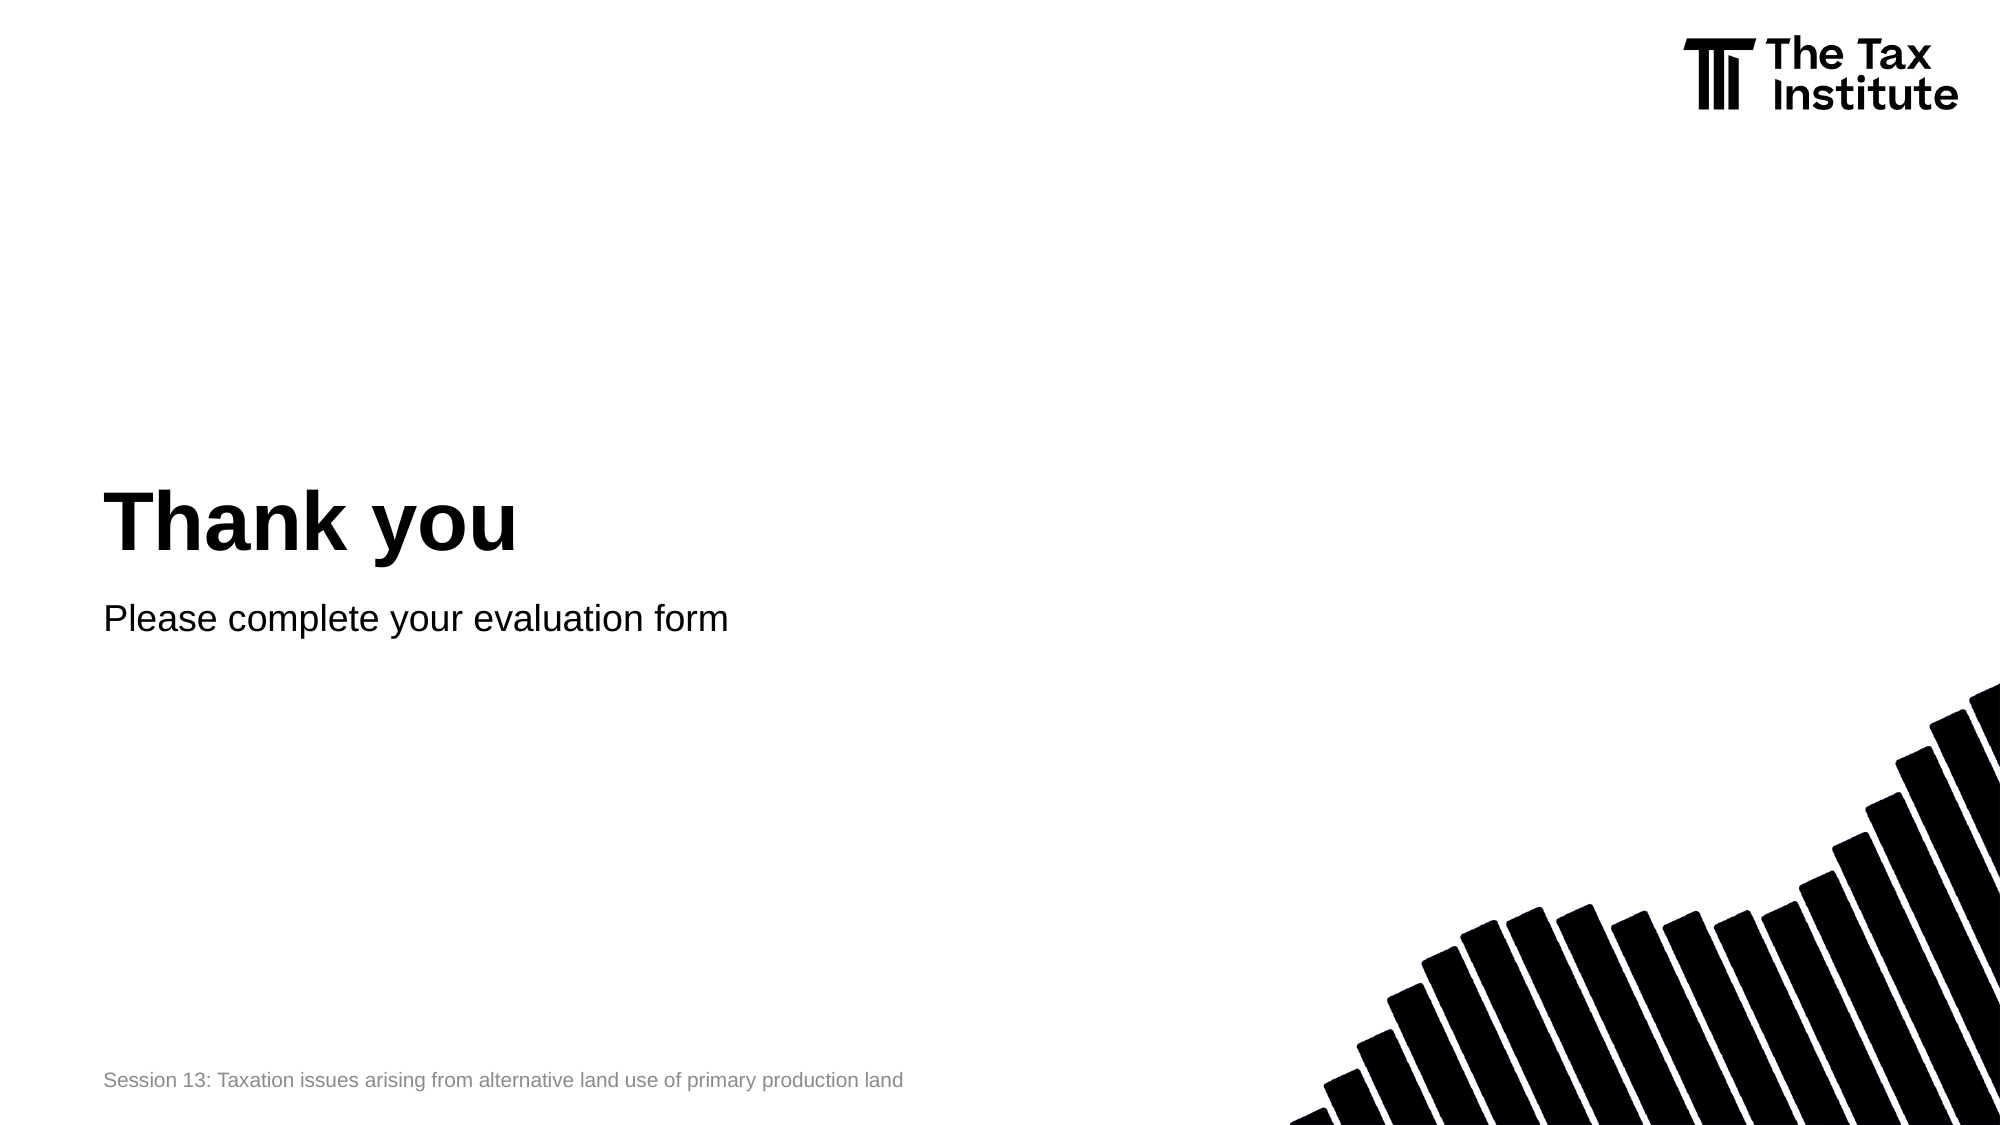

# Thank you
Please complete your evaluation form
Session 13: Taxation issues arising from alternative land use of primary production land